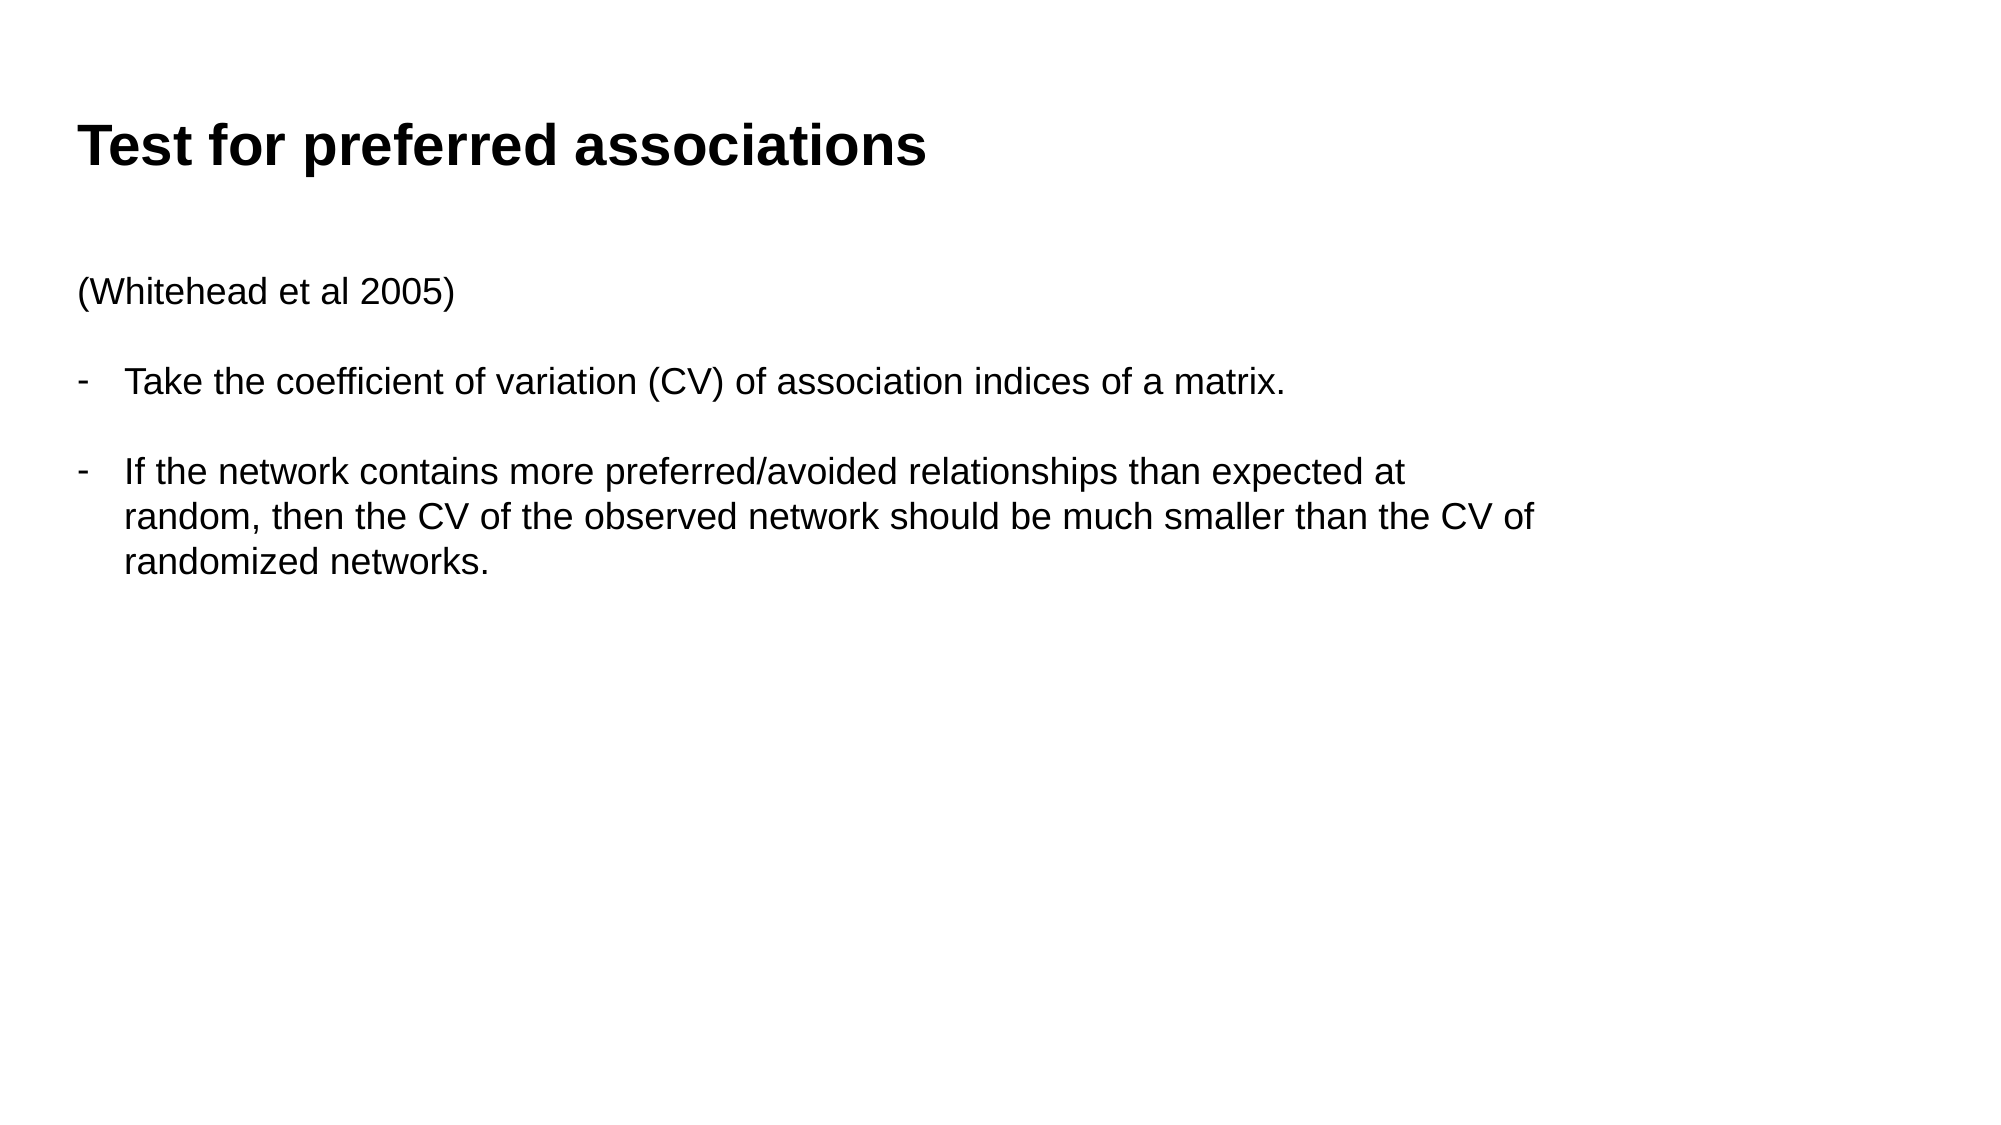

Test for preferred associations

(Whitehead et al 2005)

Take the coefficient of variation (CV) of association indices of a matrix.

If the network contains more preferred/avoided relationships than expected at random, then the CV of the observed network should be much smaller than the CV of randomized networks.